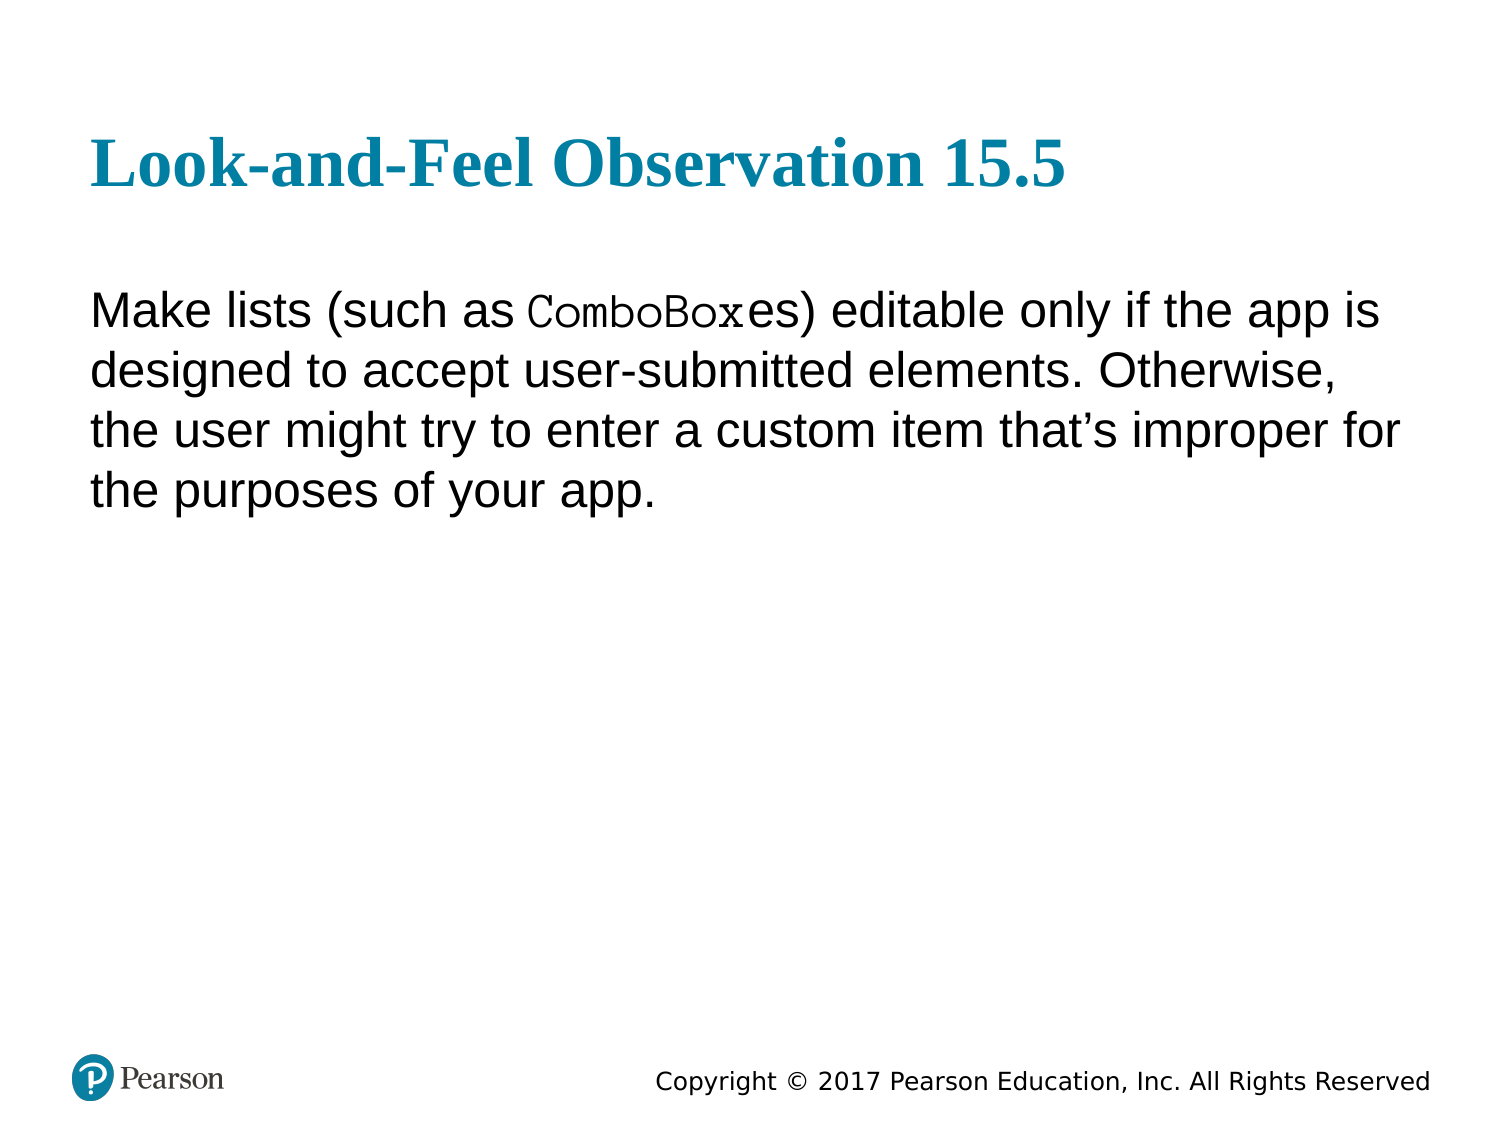

# Look-and-Feel Observation 15.5
Make lists (such as ComboBoxes) editable only if the app is designed to accept user-submitted elements. Otherwise, the user might try to enter a custom item that’s improper for the purposes of your app.